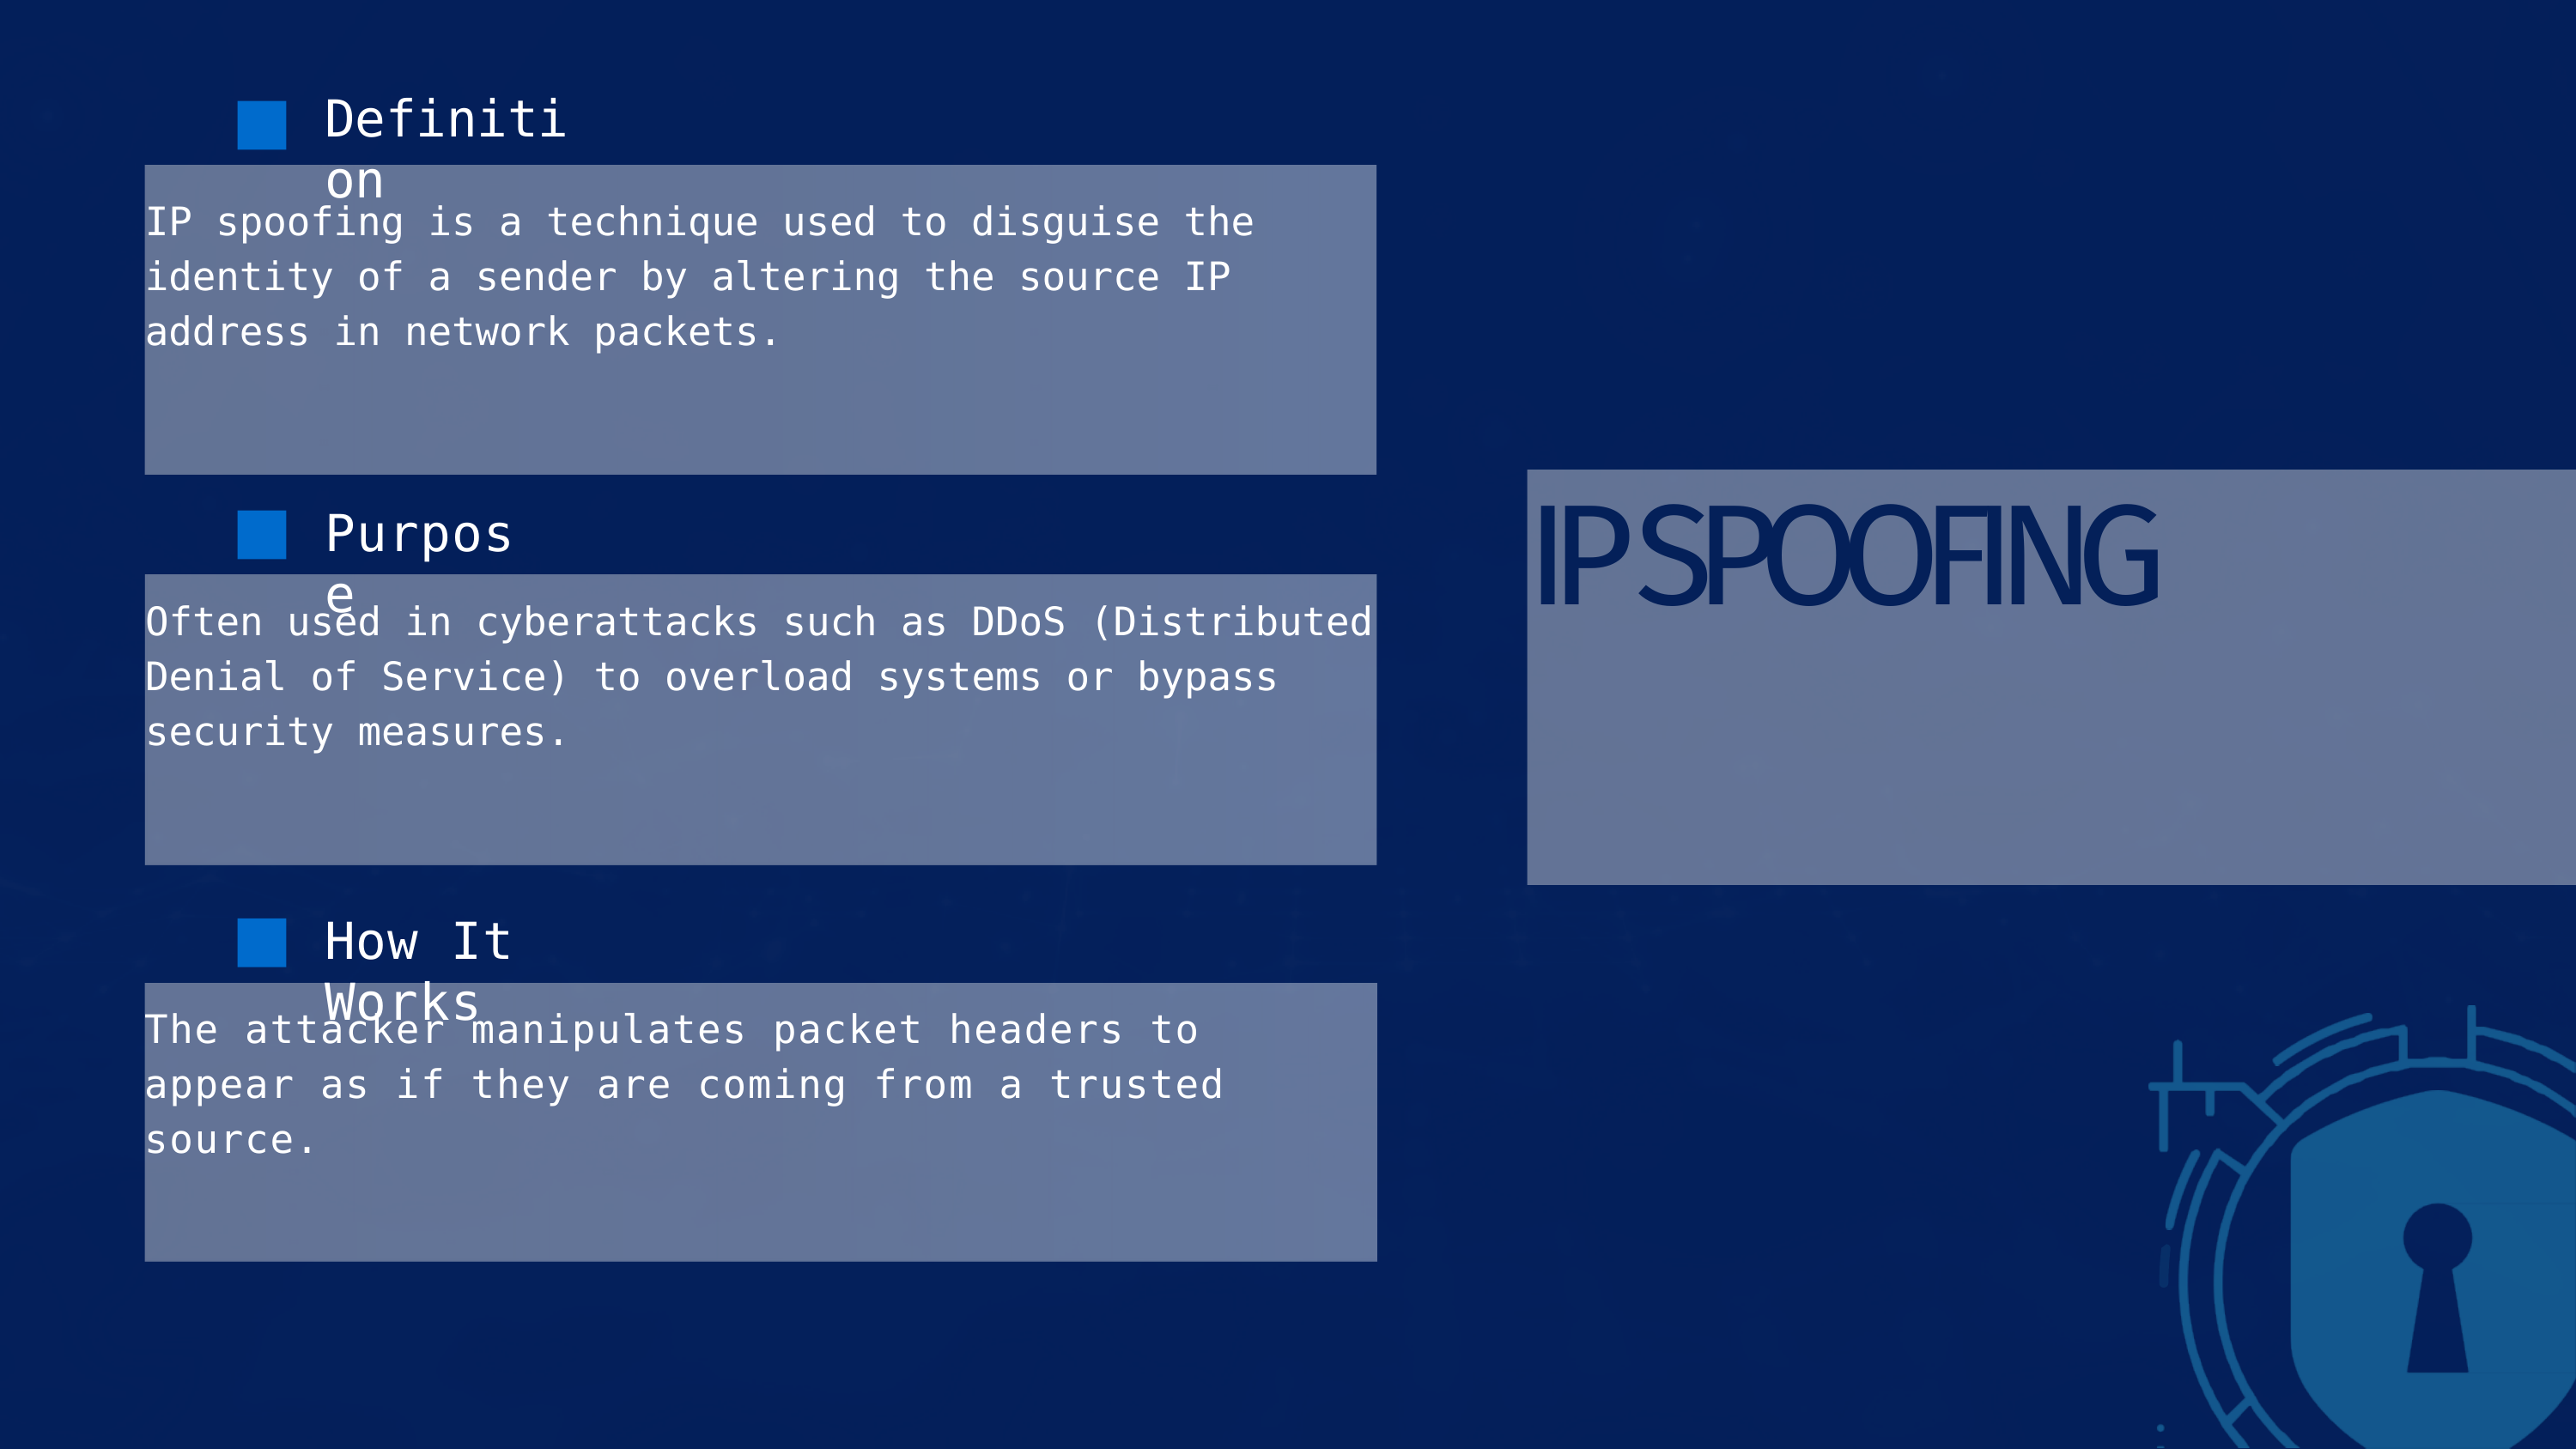

Definition

IP spoofing is a technique used to disguise the identity of a sender by altering the source IP address in network packets.

IP SPOOFING

Purpose

Often used in cyberattacks such as DDoS (Distributed Denial of Service) to overload systems or bypass security measures.

How It Works

The attacker manipulates packet headers to appear as if they are coming from a trusted source.